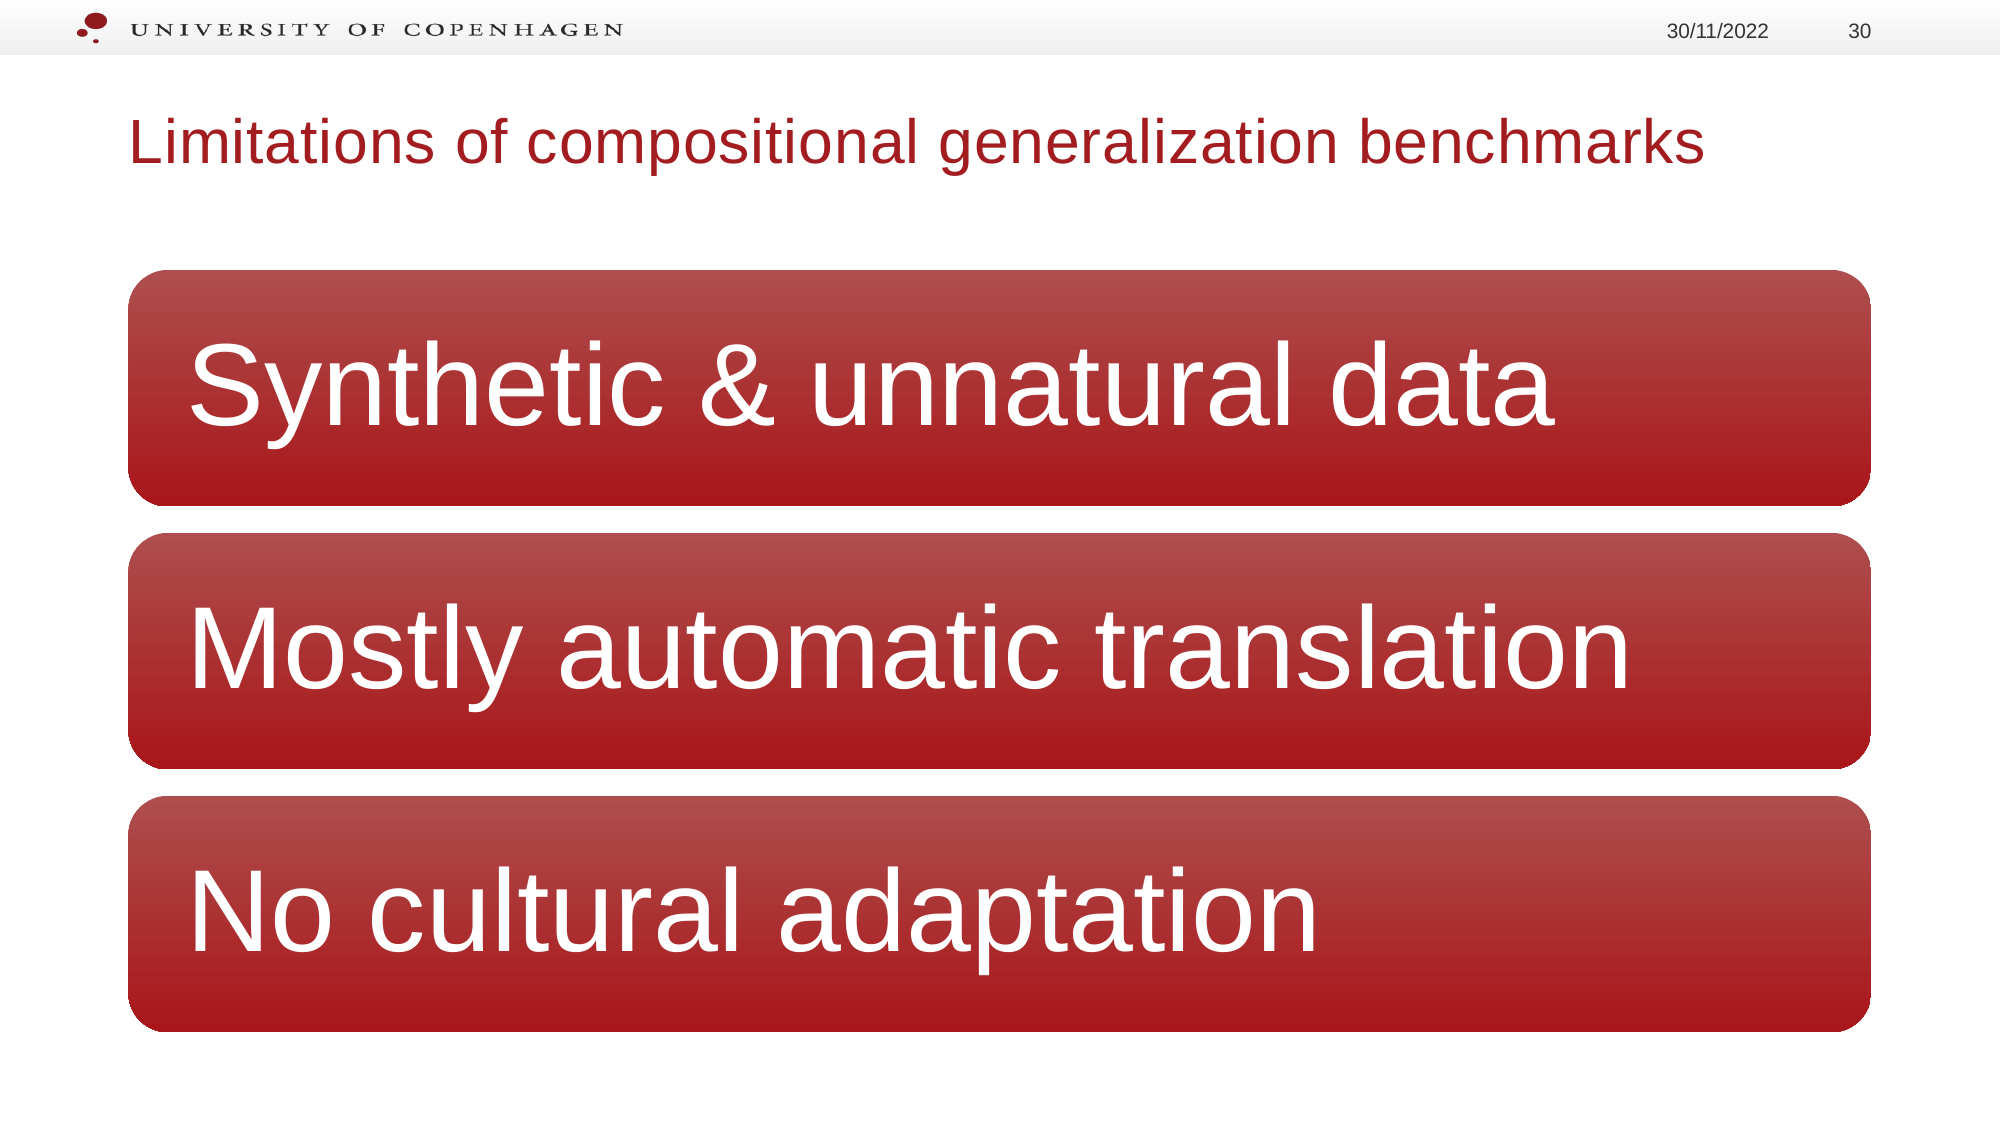

30/11/2022
30
# Limitations of compositional generalization benchmarks
Synthetic & unnatural data
Mostly automatic translation
No cultural adaptation